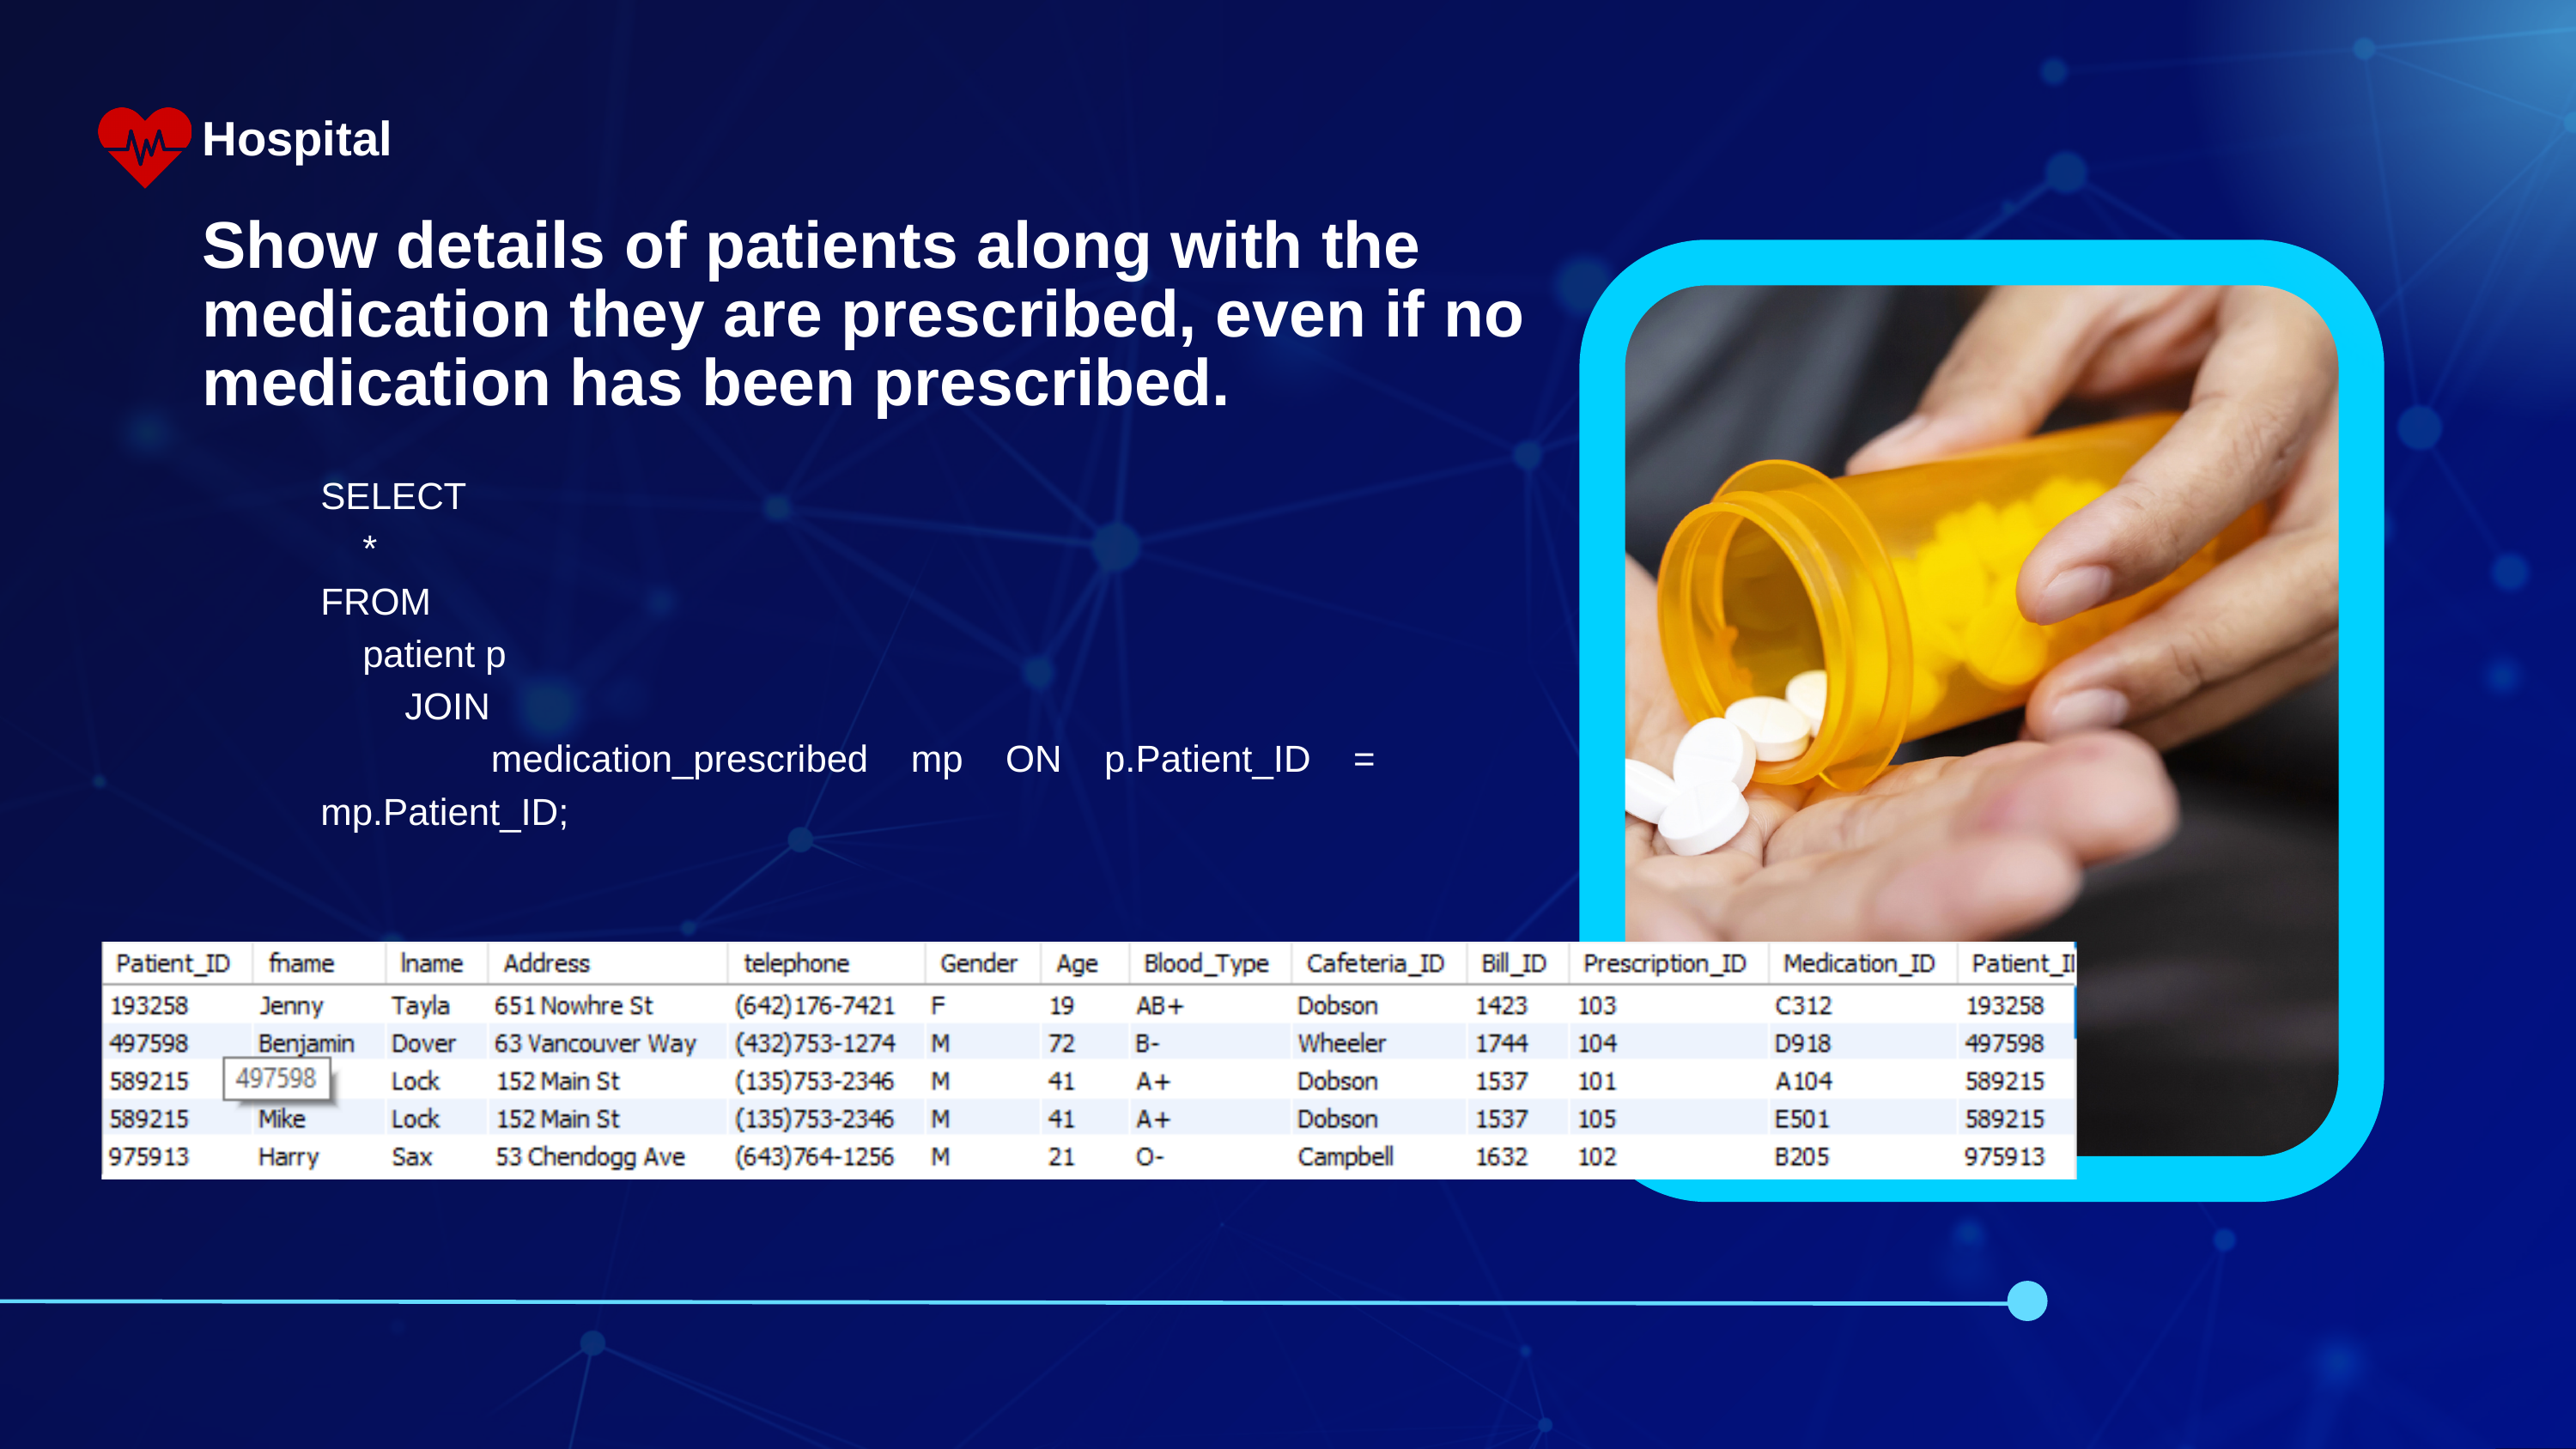

Hospital

Show details of patients along with the medication they are prescribed, even if no medication has been prescribed.

SELECT
    *
FROM
    patient p
        JOIN
    medication_prescribed mp ON p.Patient_ID = mp.Patient_ID;